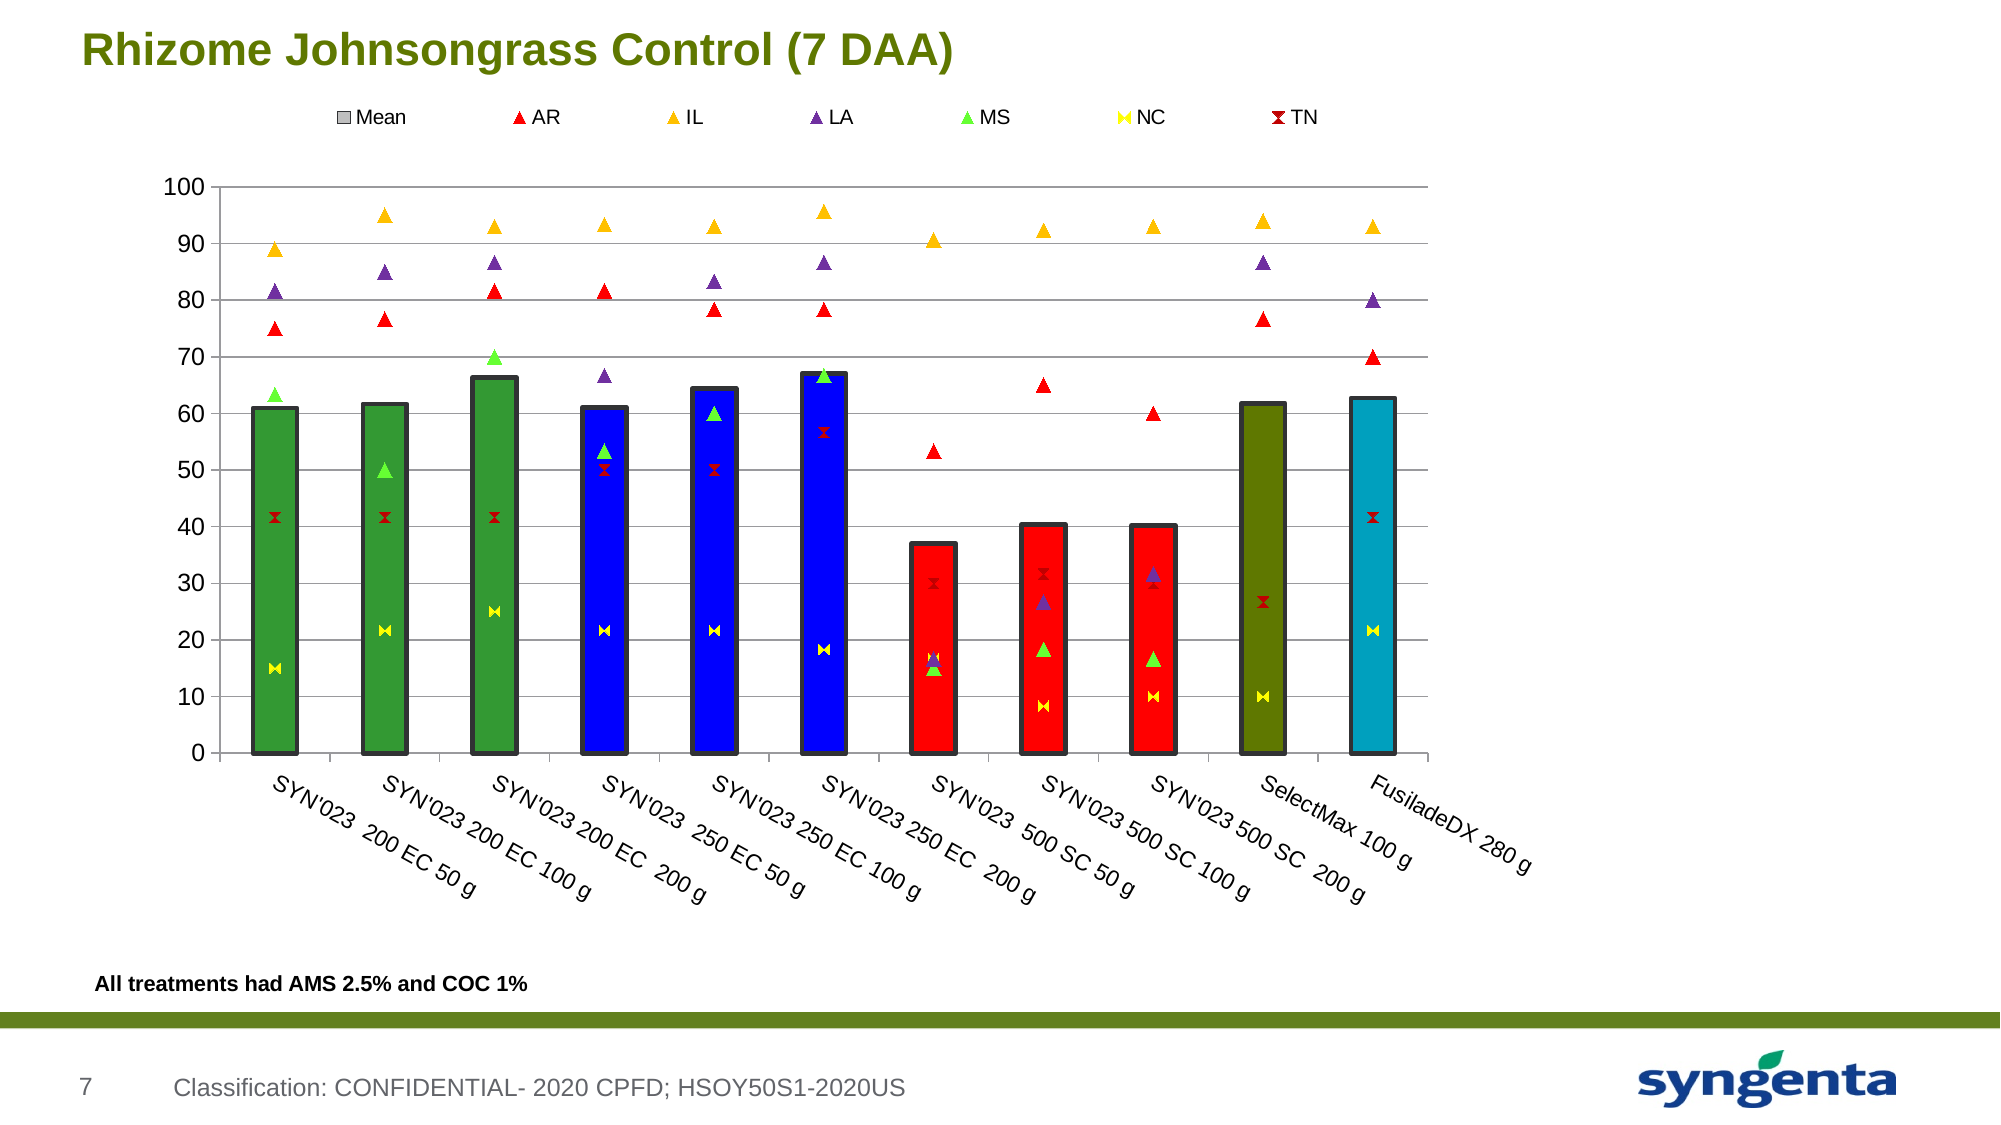

# Rhizome Johnsongrass Control (7 DAA)

### Chart

| Category | Mean | AR | IL | LA | MS | NC | TN |
|---|---|---|---|---|---|---|---|
| SYN'023  200 EC 50 g | 60.944444444444166 | 75.0 | 89.0 | 81.666666666666 | 63.333333333333 | 15.0 | 41.666666666666 |
| SYN'023 200 EC 100 g | 61.66666666666634 | 76.666666666666 | 95.0 | 85.0 | 50.0 | 21.666666666666 | 41.666666666666 |
| SYN'023 200 EC  200 g | 66.333333333333 | 81.666666666666 | 93.0 | 86.666666666666 | 70.0 | 25.0 | 41.666666666666 |
| SYN'023  250 EC 50 g | 61.11111111111066 | 81.666666666666 | 93.33333333333299 | 66.666666666666 | 53.333333333333 | 21.666666666666 | 50.0 |
| SYN'023 250 EC 100 g | 64.38888888888867 | 78.333333333333 | 93.0 | 83.333333333333 | 60.0 | 21.666666666666 | 50.0 |
| SYN'023 250 EC  200 g | 67.055555555555 | 78.333333333333 | 95.666666666666 | 86.666666666666 | 66.666666666666 | 18.333333333333 | 56.666666666666 |
| SYN'023  500 SC 50 g | 37.055555555555166 | 53.333333333333 | 90.666666666666 | 16.666666666666 | 15.0 | 16.666666666666 | 30.0 |
| SYN'023 500 SC 100 g | 40.388888888888495 | 65.0 | 92.33333333333299 | 26.666666666666 | 18.333333333333 | 8.333333333333 | 31.666666666666 |
| SYN'023 500 SC  200 g | 40.222222222222 | 60.0 | 93.0 | 31.666666666666 | 16.666666666666 | 10.0 | 30.0 |
| SelectMax 100 g | 61.77777777777734 | 76.666666666666 | 94.0 | 86.666666666666 | 76.666666666666 | 10.0 | 26.666666666666 |
| FusiladeDX 280 g | 62.722222222222 | 70.0 | 93.0 | 80.0 | 70.0 | 21.666666666666 | 41.666666666666 |
All treatments had AMS 2.5% and COC 1%
Classification: CONFIDENTIAL- 2020 CPFD; HSOY50S1-2020US